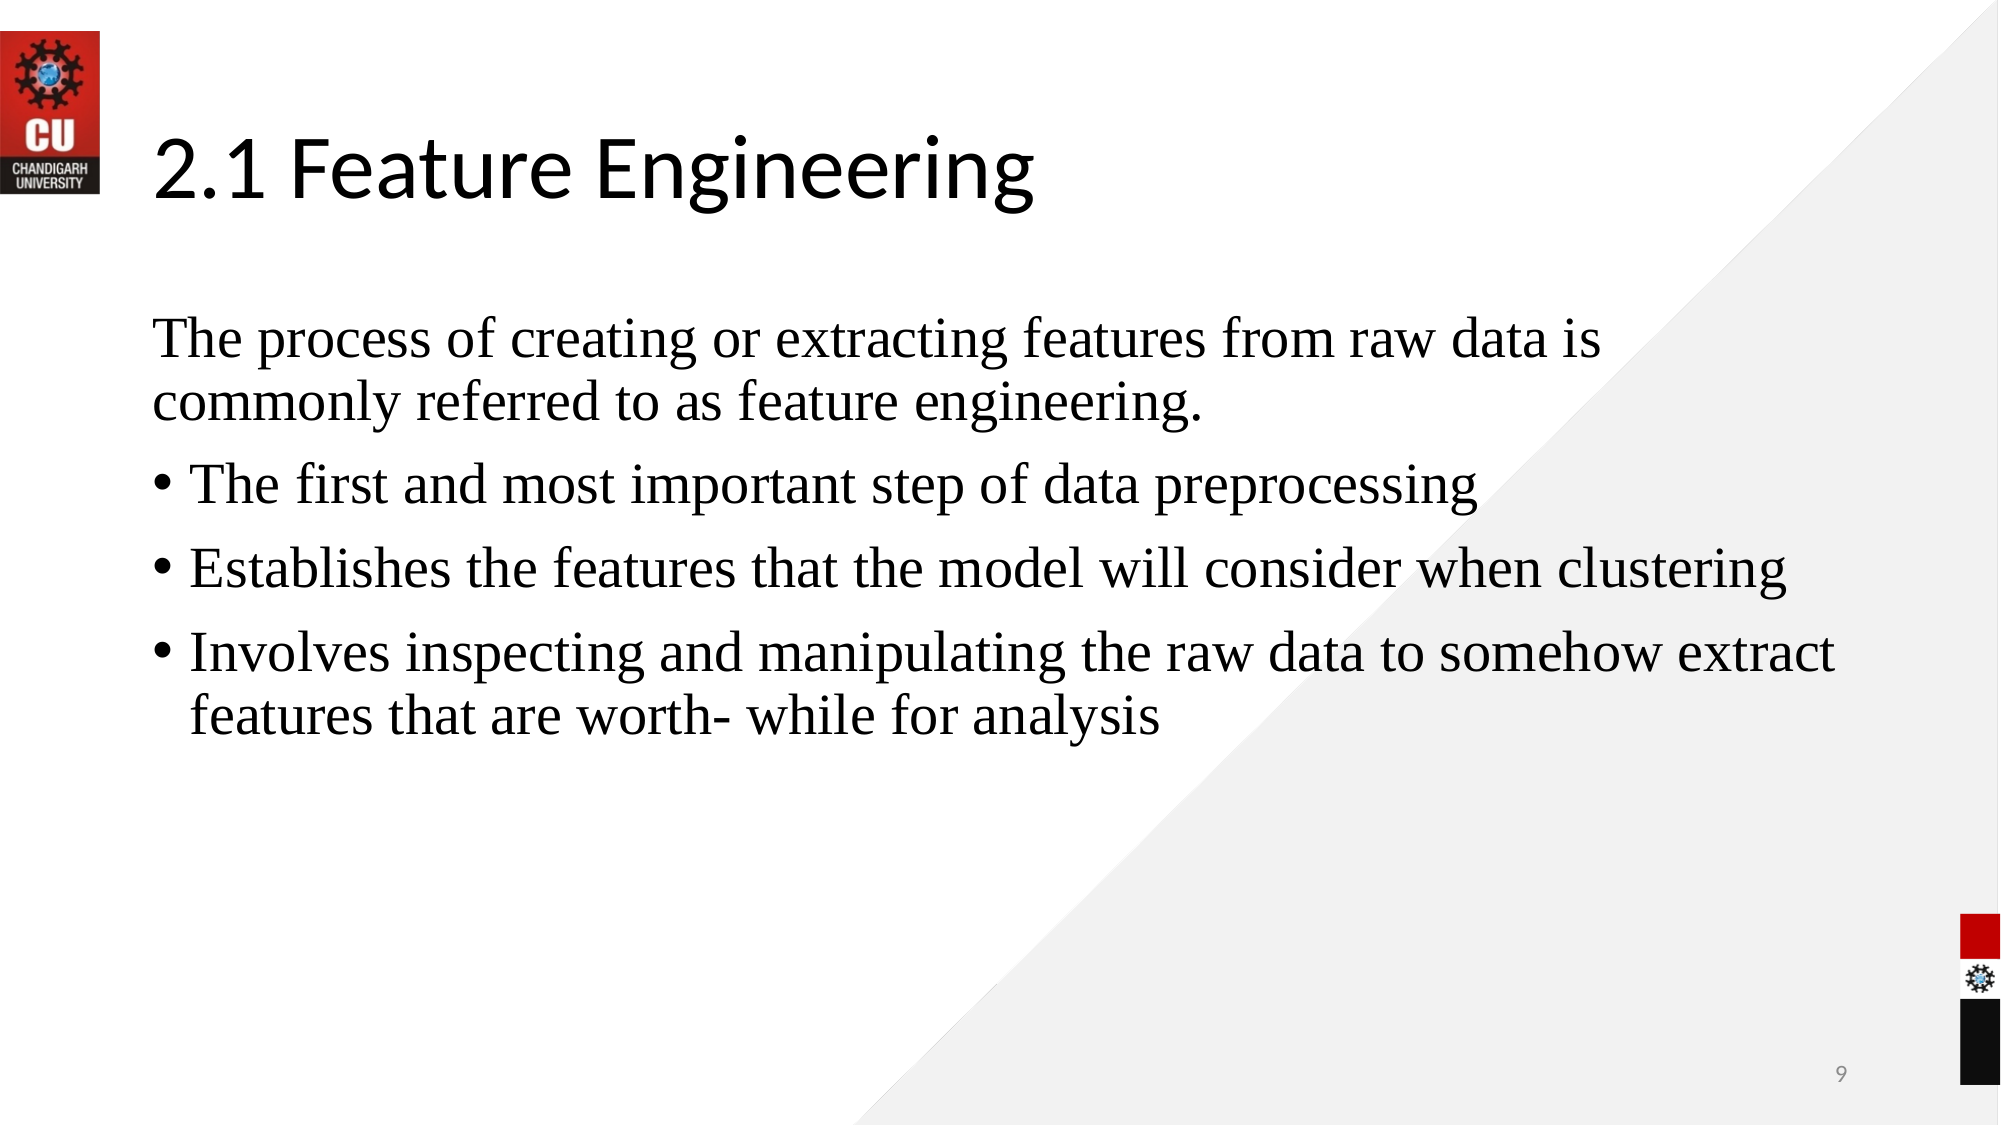

# 2.1 Feature Engineering
The process of creating or extracting features from raw data is commonly referred to as feature engineering.
The first and most important step of data preprocessing
Establishes the features that the model will consider when clustering
Involves inspecting and manipulating the raw data to somehow extract features that are worth- while for analysis

9